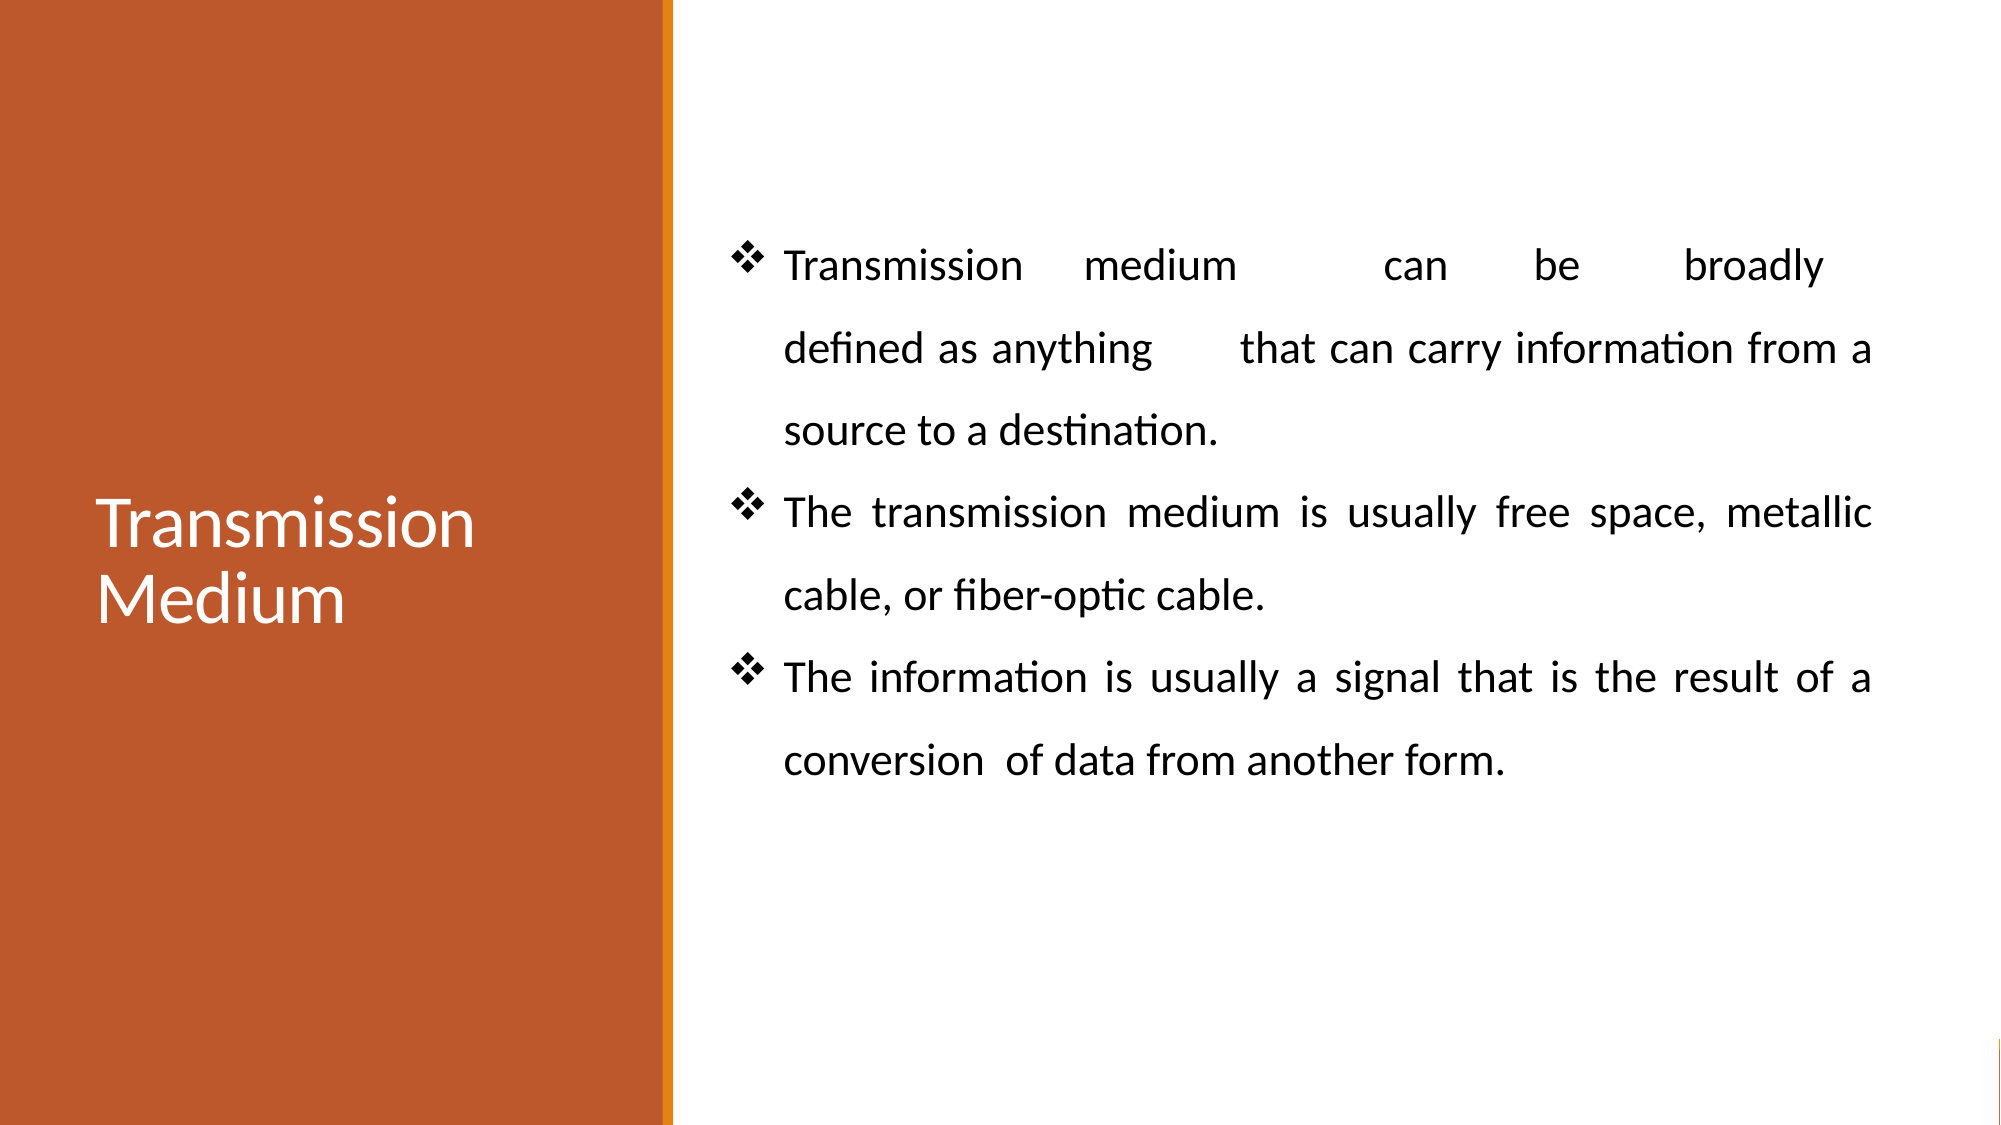

# Transmission Medium
Transmission	medium	can	be	broadly	defined as anything	that can carry information from a source to a destination.
The transmission medium is usually free space, metallic cable, or fiber-optic cable.
The information is usually a signal that is the result of a conversion  of data from another form.